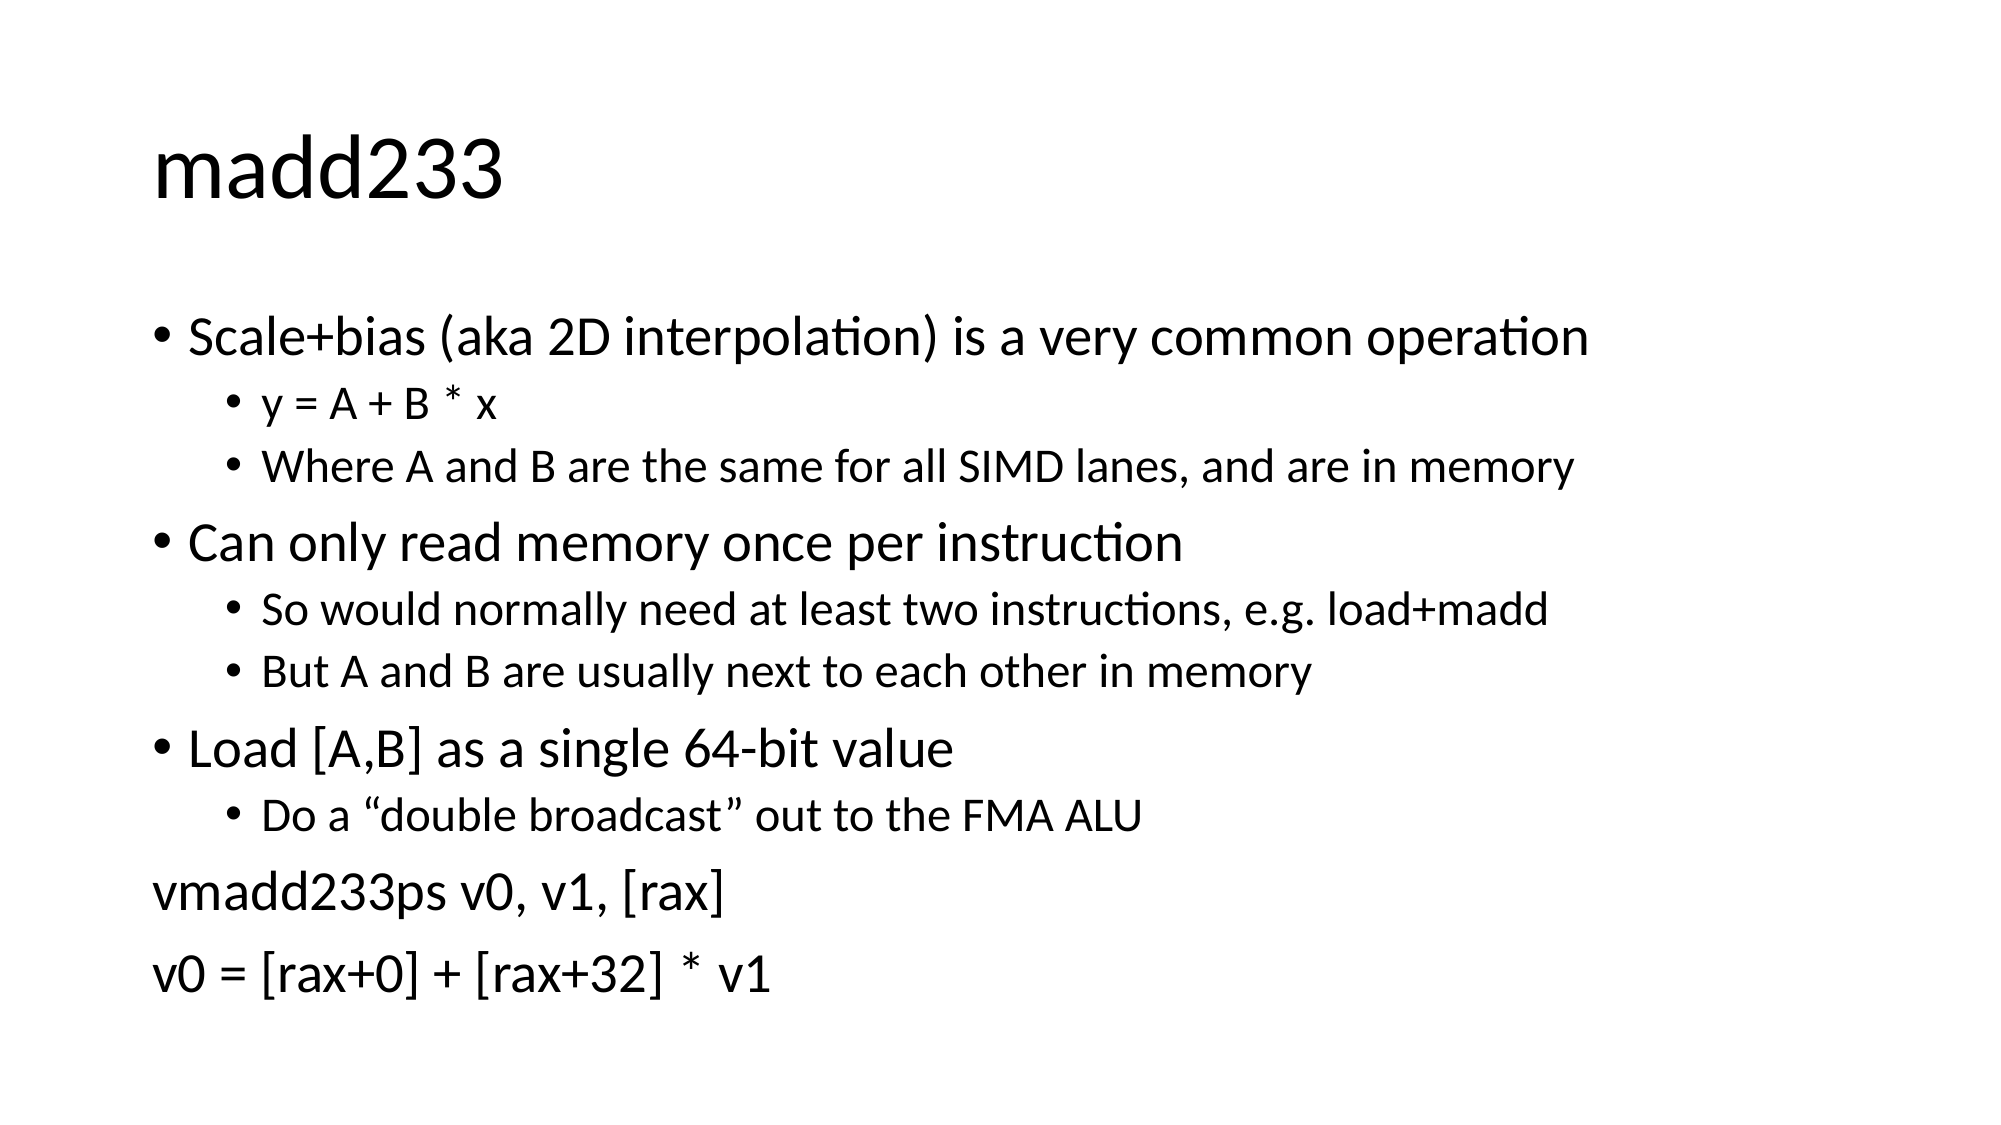

# madd233
Scale+bias (aka 2D interpolation) is a very common operation
y = A + B * x
Where A and B are the same for all SIMD lanes, and are in memory
Can only read memory once per instruction
So would normally need at least two instructions, e.g. load+madd
But A and B are usually next to each other in memory
Load [A,B] as a single 64-bit value
Do a “double broadcast” out to the FMA ALU
vmadd233ps v0, v1, [rax]
v0 = [rax+0] + [rax+32] * v1